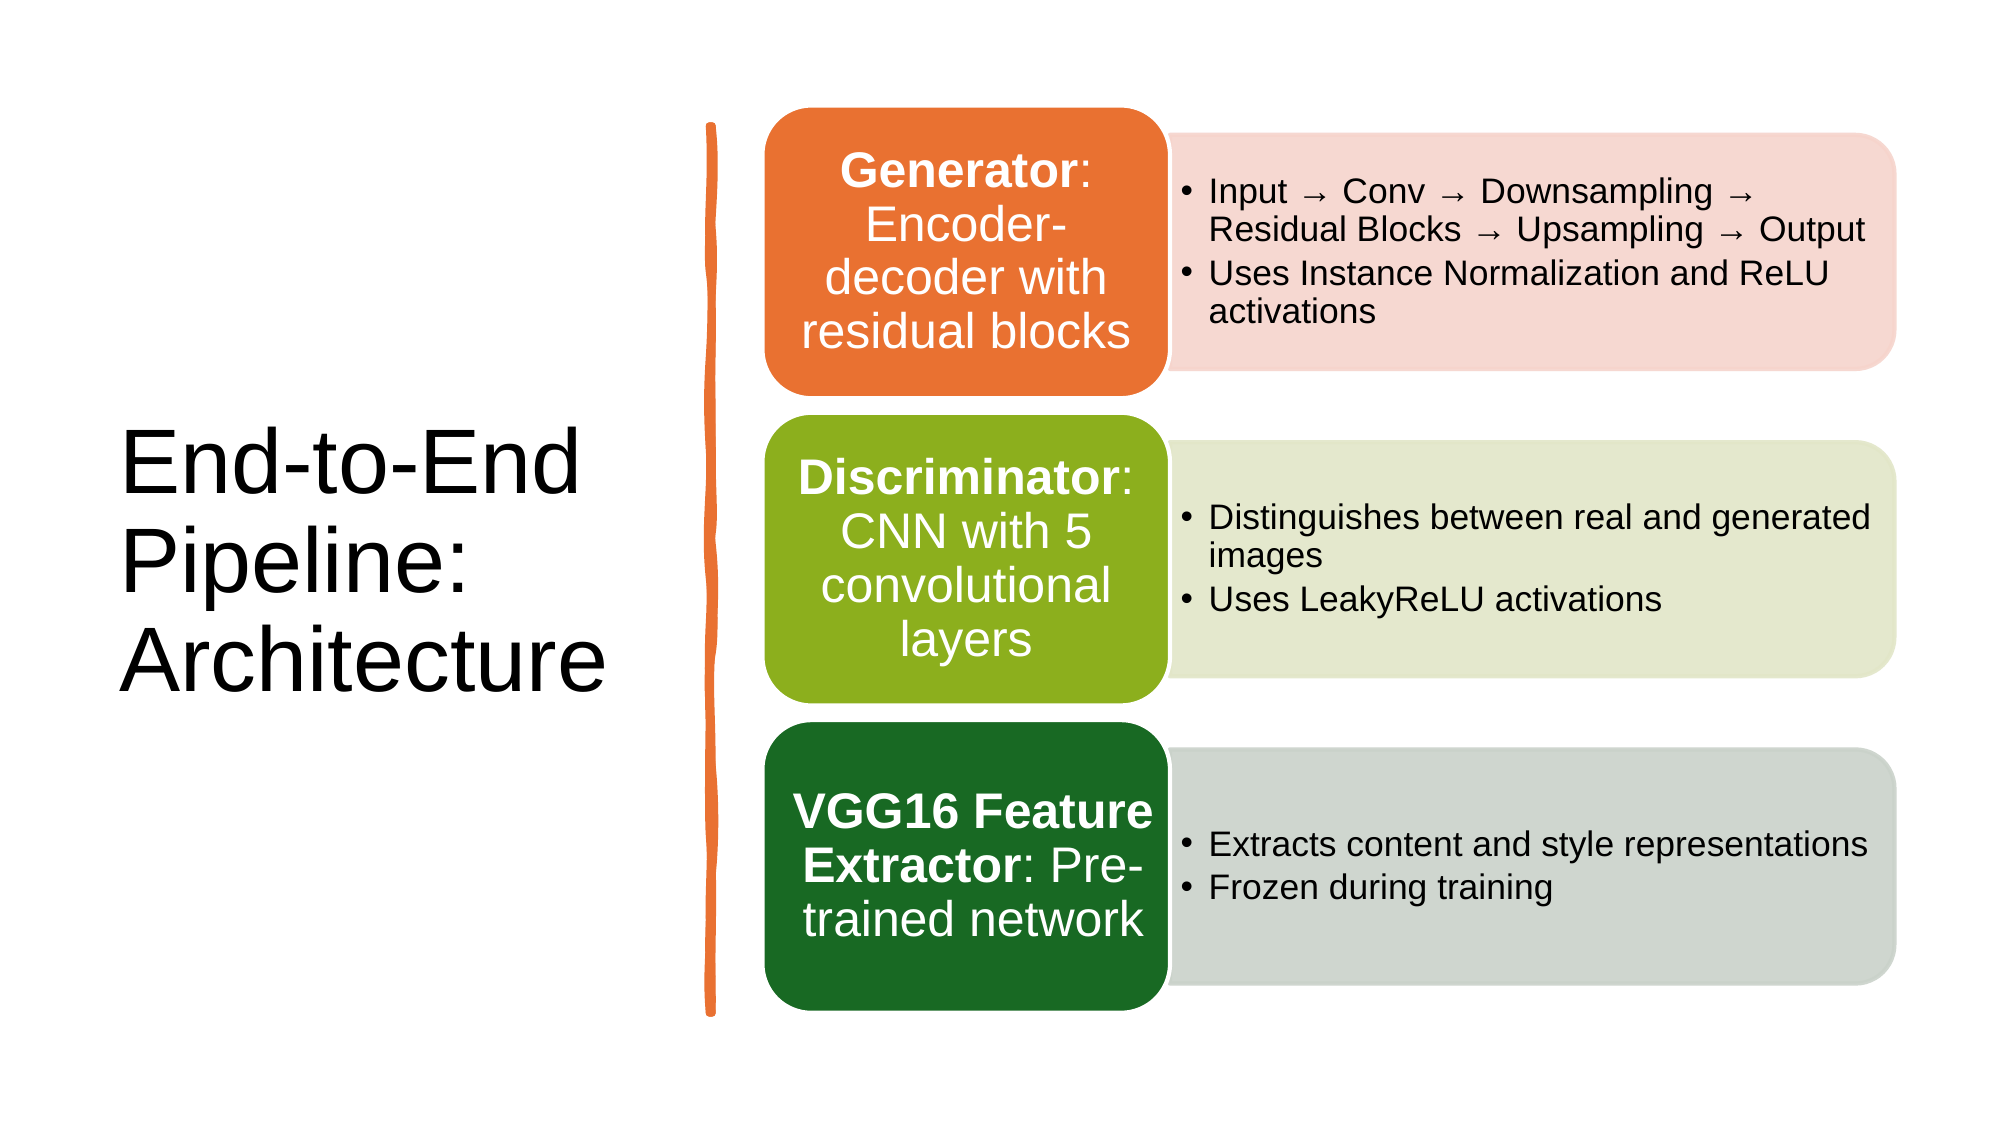

# End-to-End Pipeline: Architecture

Generator: Encoder-decoder with residual blocks
Input → Conv → Downsampling → Residual Blocks → Upsampling → Output
Uses Instance Normalization and ReLU activations

Discriminator: CNN with 5 convolutional layers
Distinguishes between real and generated images
Uses LeakyReLU activations

VGG16 Feature Extractor: Pre-trained network
Extracts content and style representations
Frozen during training